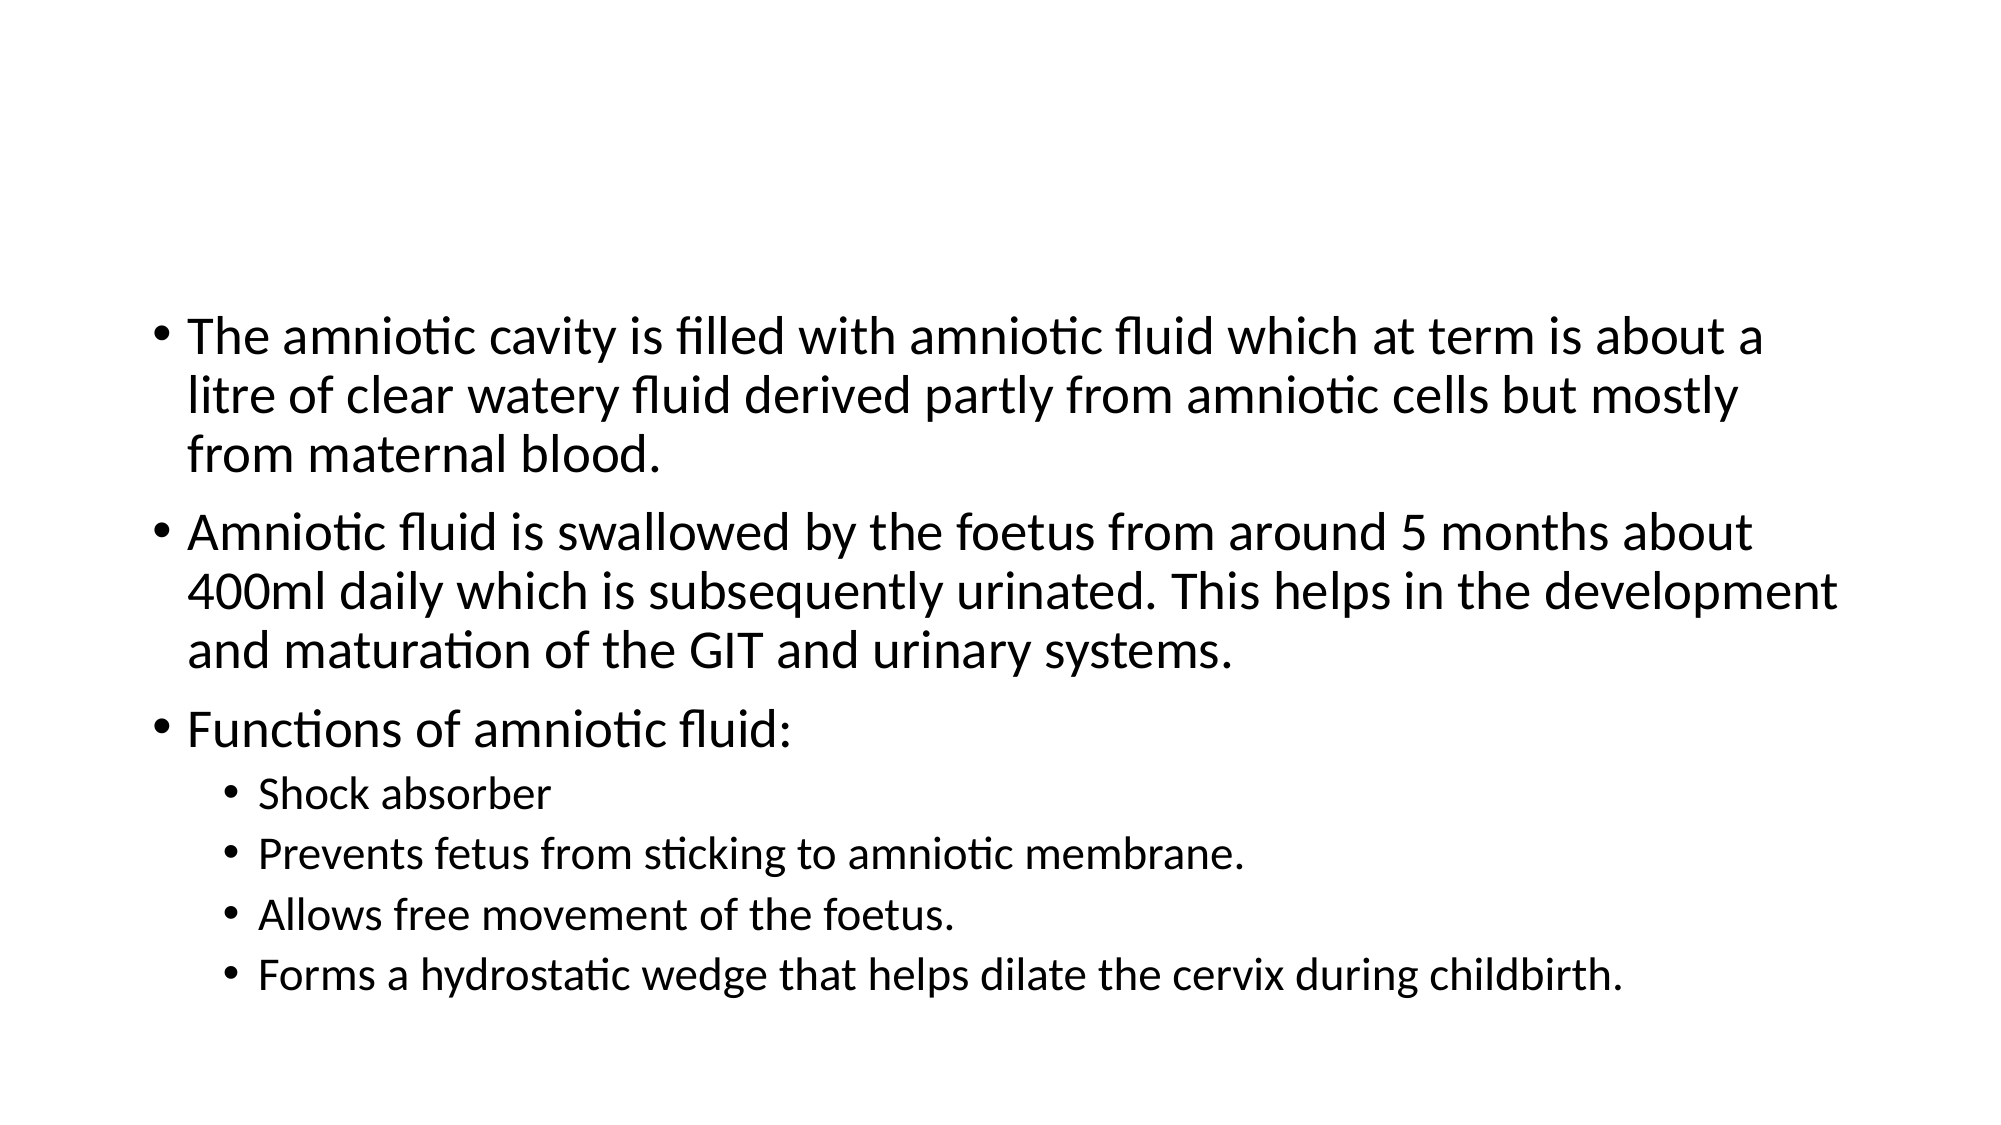

#
The amniotic cavity is filled with amniotic fluid which at term is about a litre of clear watery fluid derived partly from amniotic cells but mostly from maternal blood.
Amniotic fluid is swallowed by the foetus from around 5 months about 400ml daily which is subsequently urinated. This helps in the development and maturation of the GIT and urinary systems.
Functions of amniotic fluid:
Shock absorber
Prevents fetus from sticking to amniotic membrane.
Allows free movement of the foetus.
Forms a hydrostatic wedge that helps dilate the cervix during childbirth.